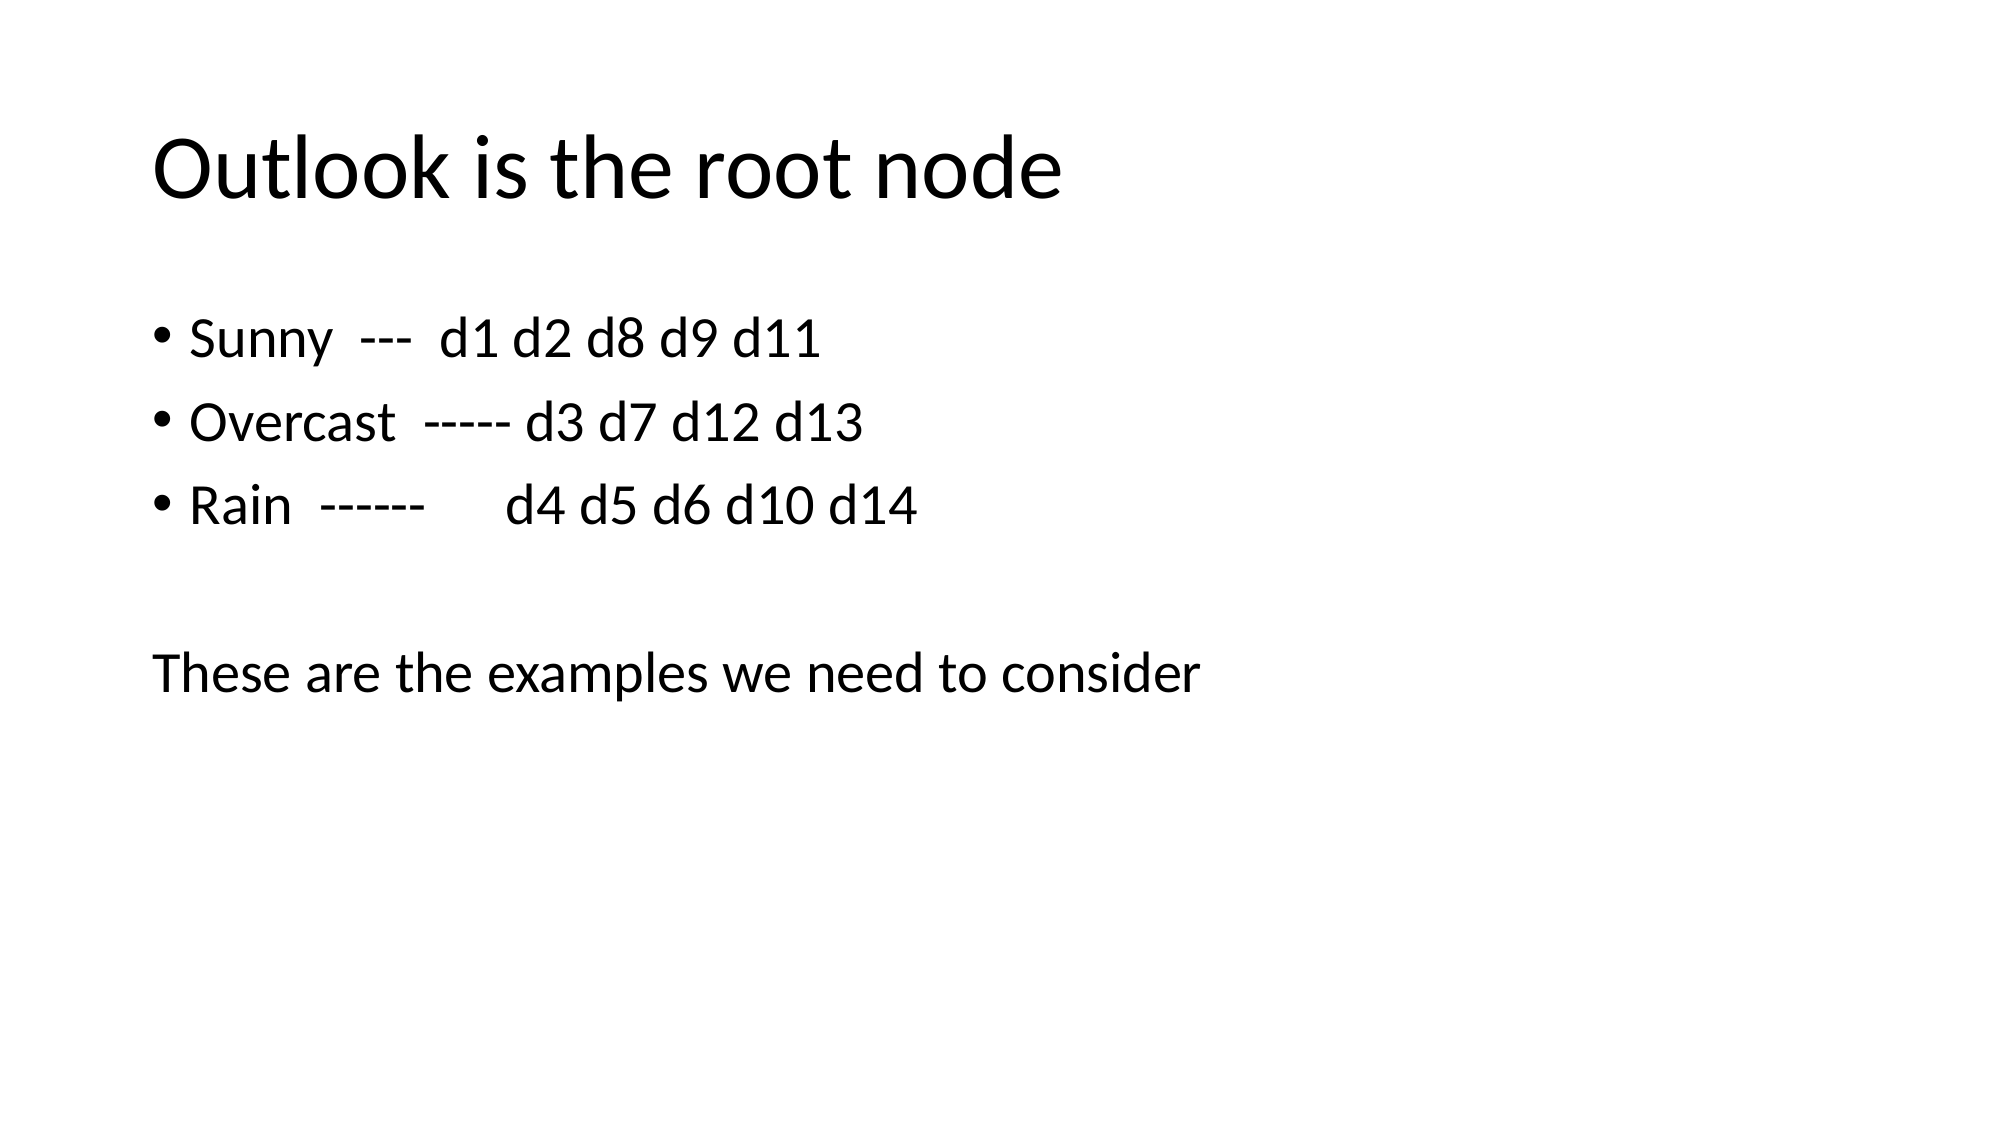

# Outlook is the root node
Sunny  ---  d1 d2 d8 d9 d11
Overcast  ----- d3 d7 d12 d13
Rain  ------      d4 d5 d6 d10 d14

These are the examples we need to consider